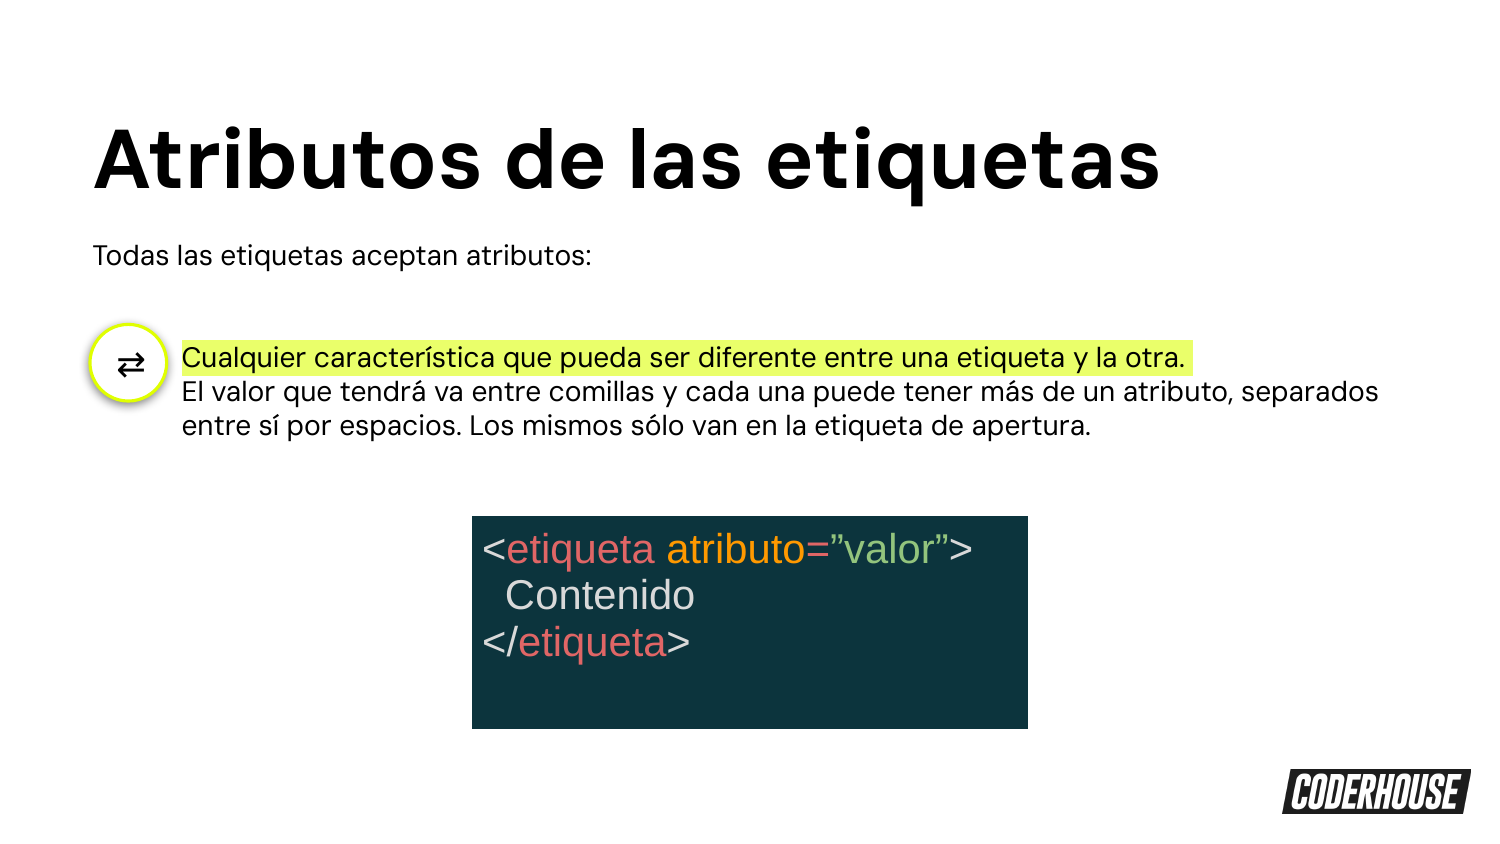

Atributos de las etiquetas
Todas las etiquetas aceptan atributos:
⇄
Cualquier característica que pueda ser diferente entre una etiqueta y la otra.
El valor que tendrá va entre comillas y cada una puede tener más de un atributo, separados entre sí por espacios. Los mismos sólo van en la etiqueta de apertura.

| <etiqueta atributo=”valor”> Contenido </etiqueta> |
| --- |